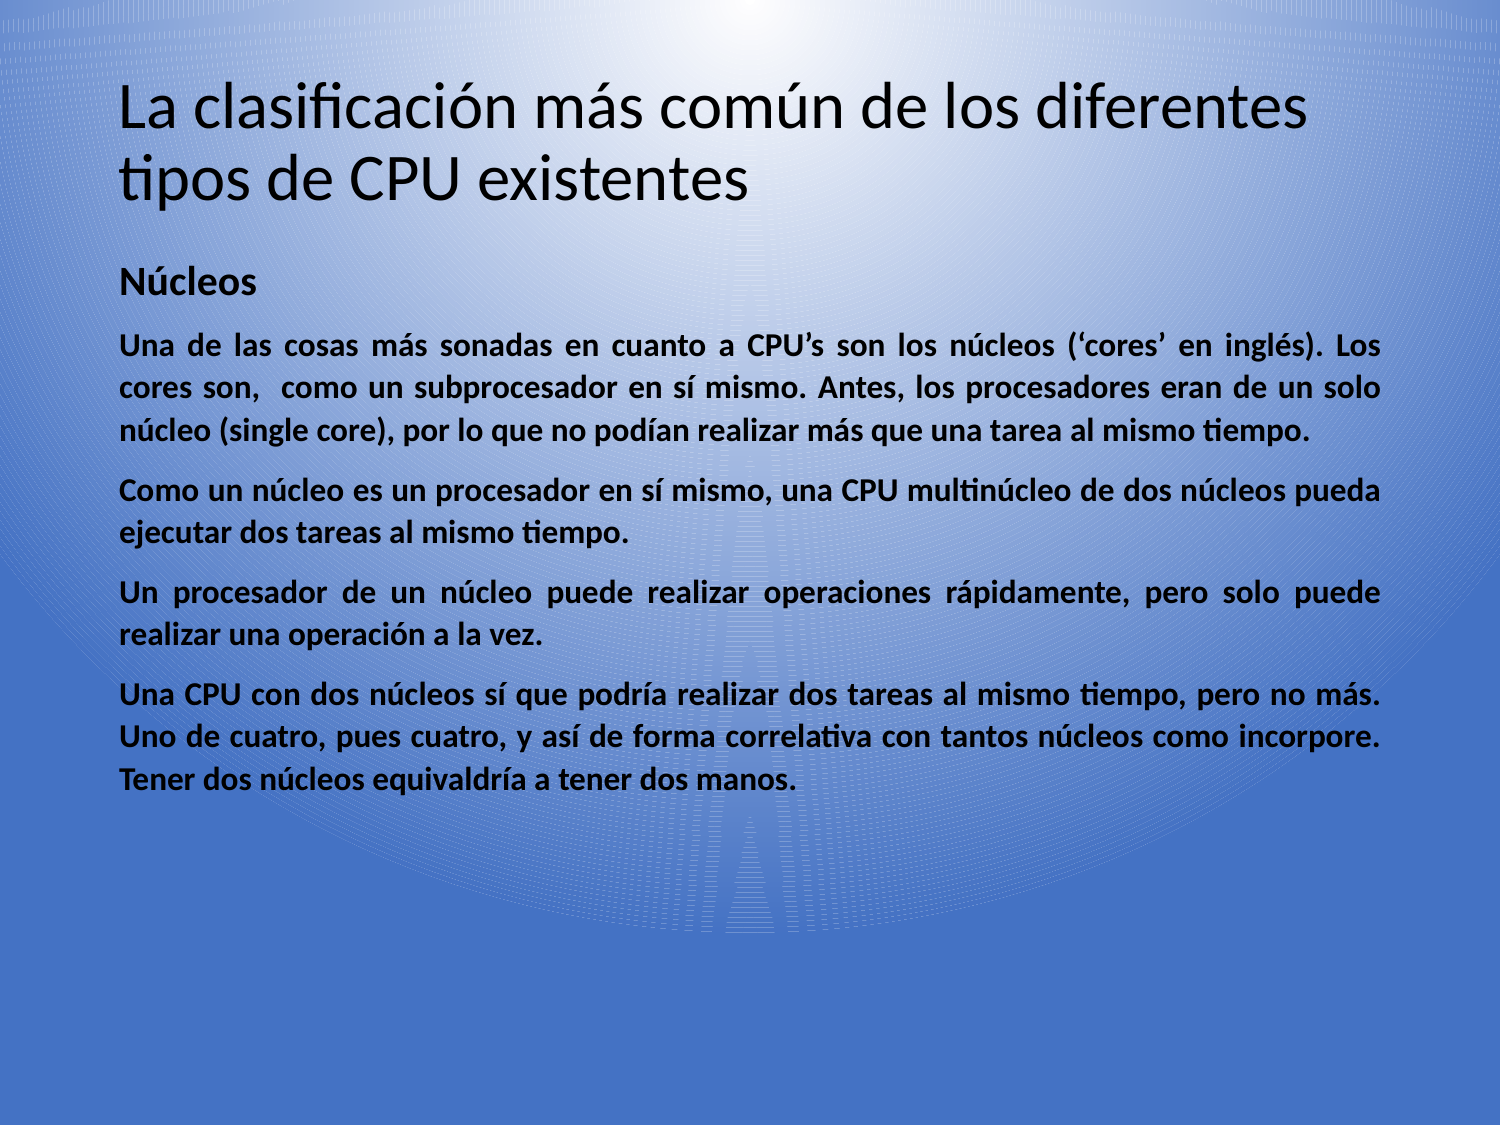

# La clasificación más común de los diferentes tipos de CPU existentes
Núcleos
Una de las cosas más sonadas en cuanto a CPU’s son los núcleos (‘cores’ en inglés). Los cores son,  como un subprocesador en sí mismo. Antes, los procesadores eran de un solo núcleo (single core), por lo que no podían realizar más que una tarea al mismo tiempo.
Como un núcleo es un procesador en sí mismo, una CPU multinúcleo de dos núcleos pueda ejecutar dos tareas al mismo tiempo.
Un procesador de un núcleo puede realizar operaciones rápidamente, pero solo puede realizar una operación a la vez.
Una CPU con dos núcleos sí que podría realizar dos tareas al mismo tiempo, pero no más. Uno de cuatro, pues cuatro, y así de forma correlativa con tantos núcleos como incorpore. Tener dos núcleos equivaldría a tener dos manos.